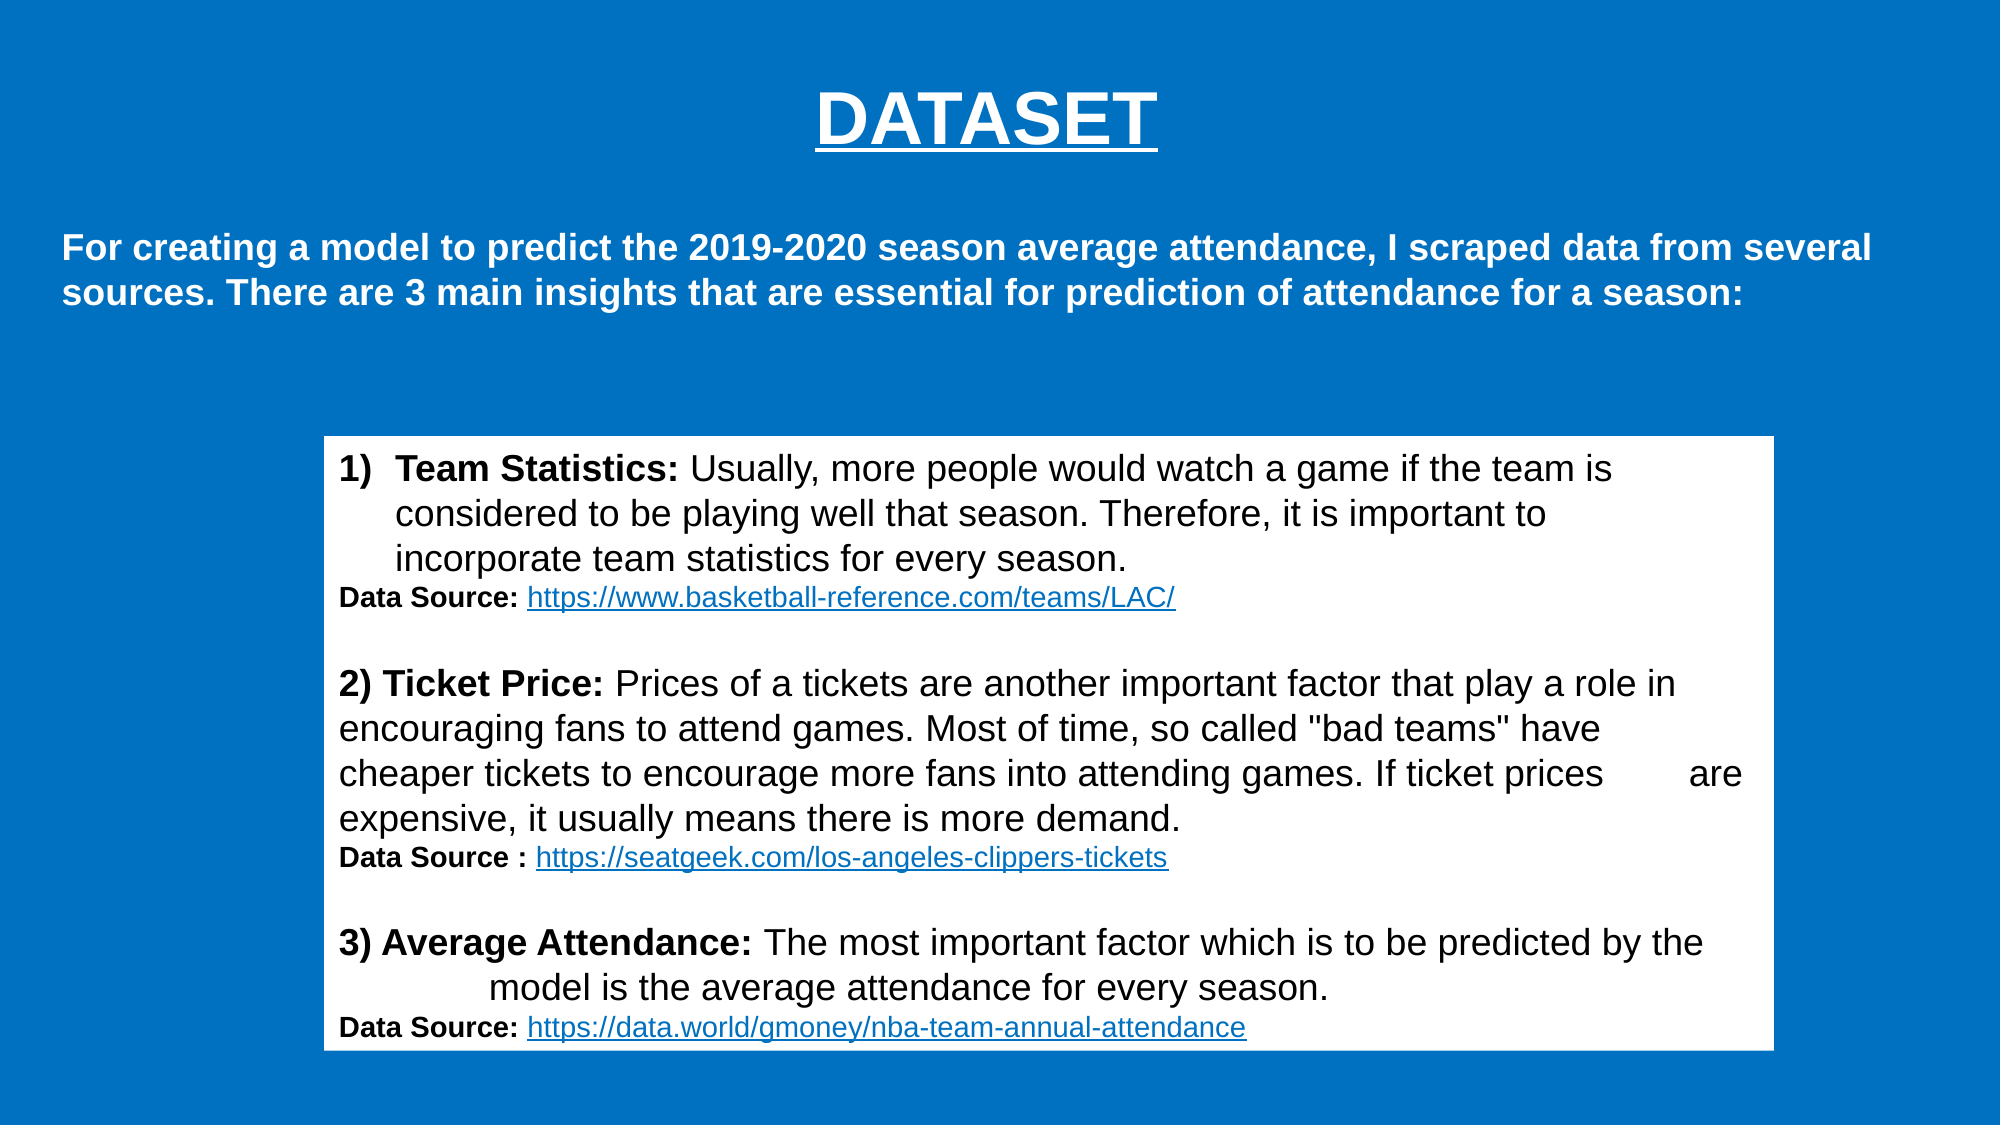

# DATASET
For creating a model to predict the 2019-2020 season average attendance, I scraped data from several sources. There are 3 main insights that are essential for prediction of attendance for a season:
Team Statistics: Usually, more people would watch a game if the team is 	considered to be playing well that season. Therefore, it is important to 	incorporate team statistics for every season.
Data Source: https://www.basketball-reference.com/teams/LAC/

2) Ticket Price: Prices of a tickets are another important factor that play a role in 	encouraging fans to attend games. Most of time, so called "bad teams" have 	cheaper tickets to encourage more fans into attending games. If ticket prices 	are expensive, it usually means there is more demand.
Data Source : https://seatgeek.com/los-angeles-clippers-tickets

3) Average Attendance: The most important factor which is to be predicted by the 	model is the average attendance for every season.
Data Source: https://data.world/gmoney/nba-team-annual-attendance